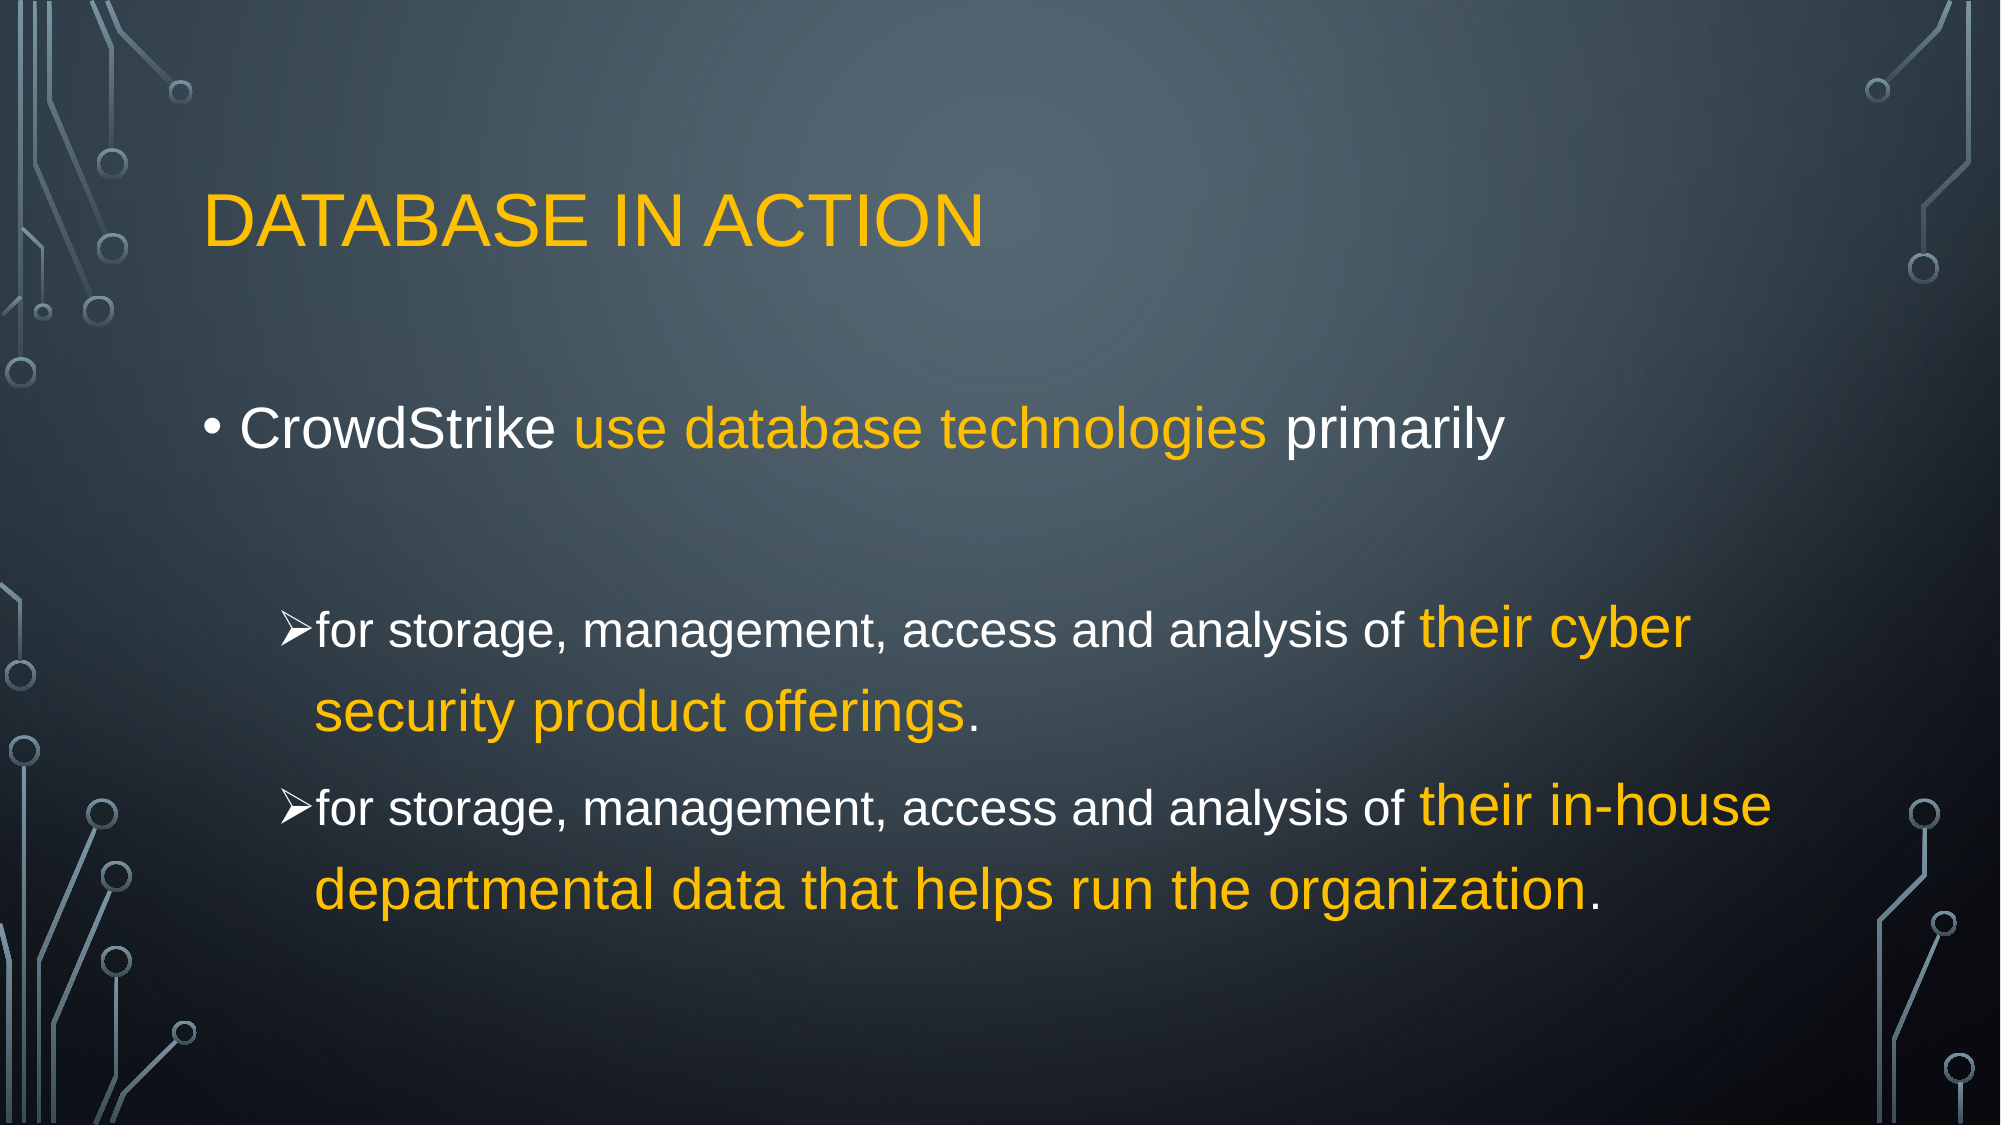

# DATABASE IN ACTION
CrowdStrike use database technologies primarily

for storage, management, access and analysis of their cyber security product offerings.
for storage, management, access and analysis of their in-house departmental data that helps run the organization.